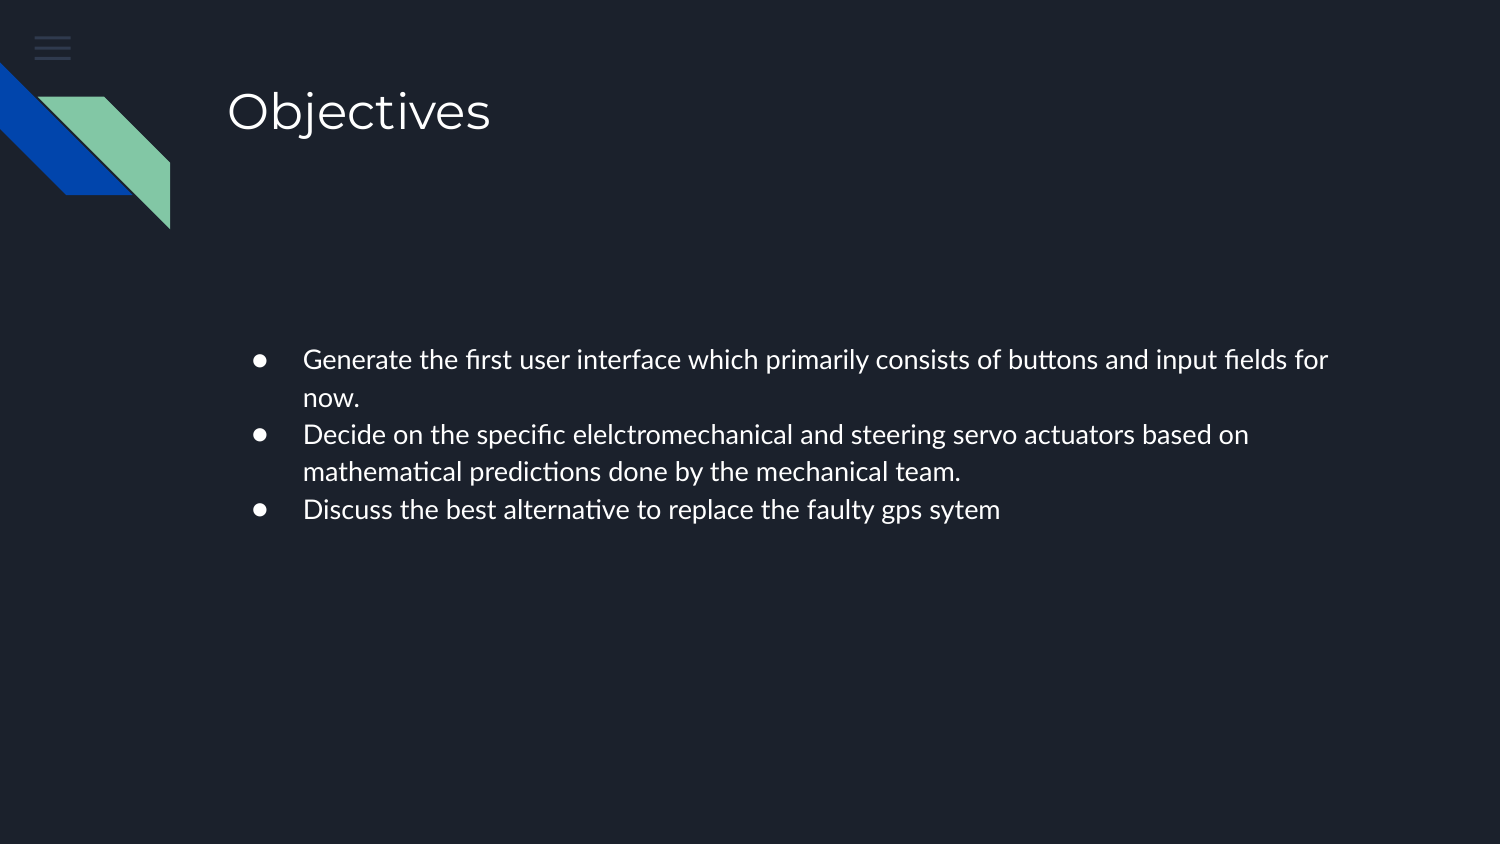

# Objectives

Generate the first user interface which primarily consists of buttons and input fields for now.
Decide on the specific elelctromechanical and steering servo actuators based on mathematical predictions done by the mechanical team.
Discuss the best alternative to replace the faulty gps sytem